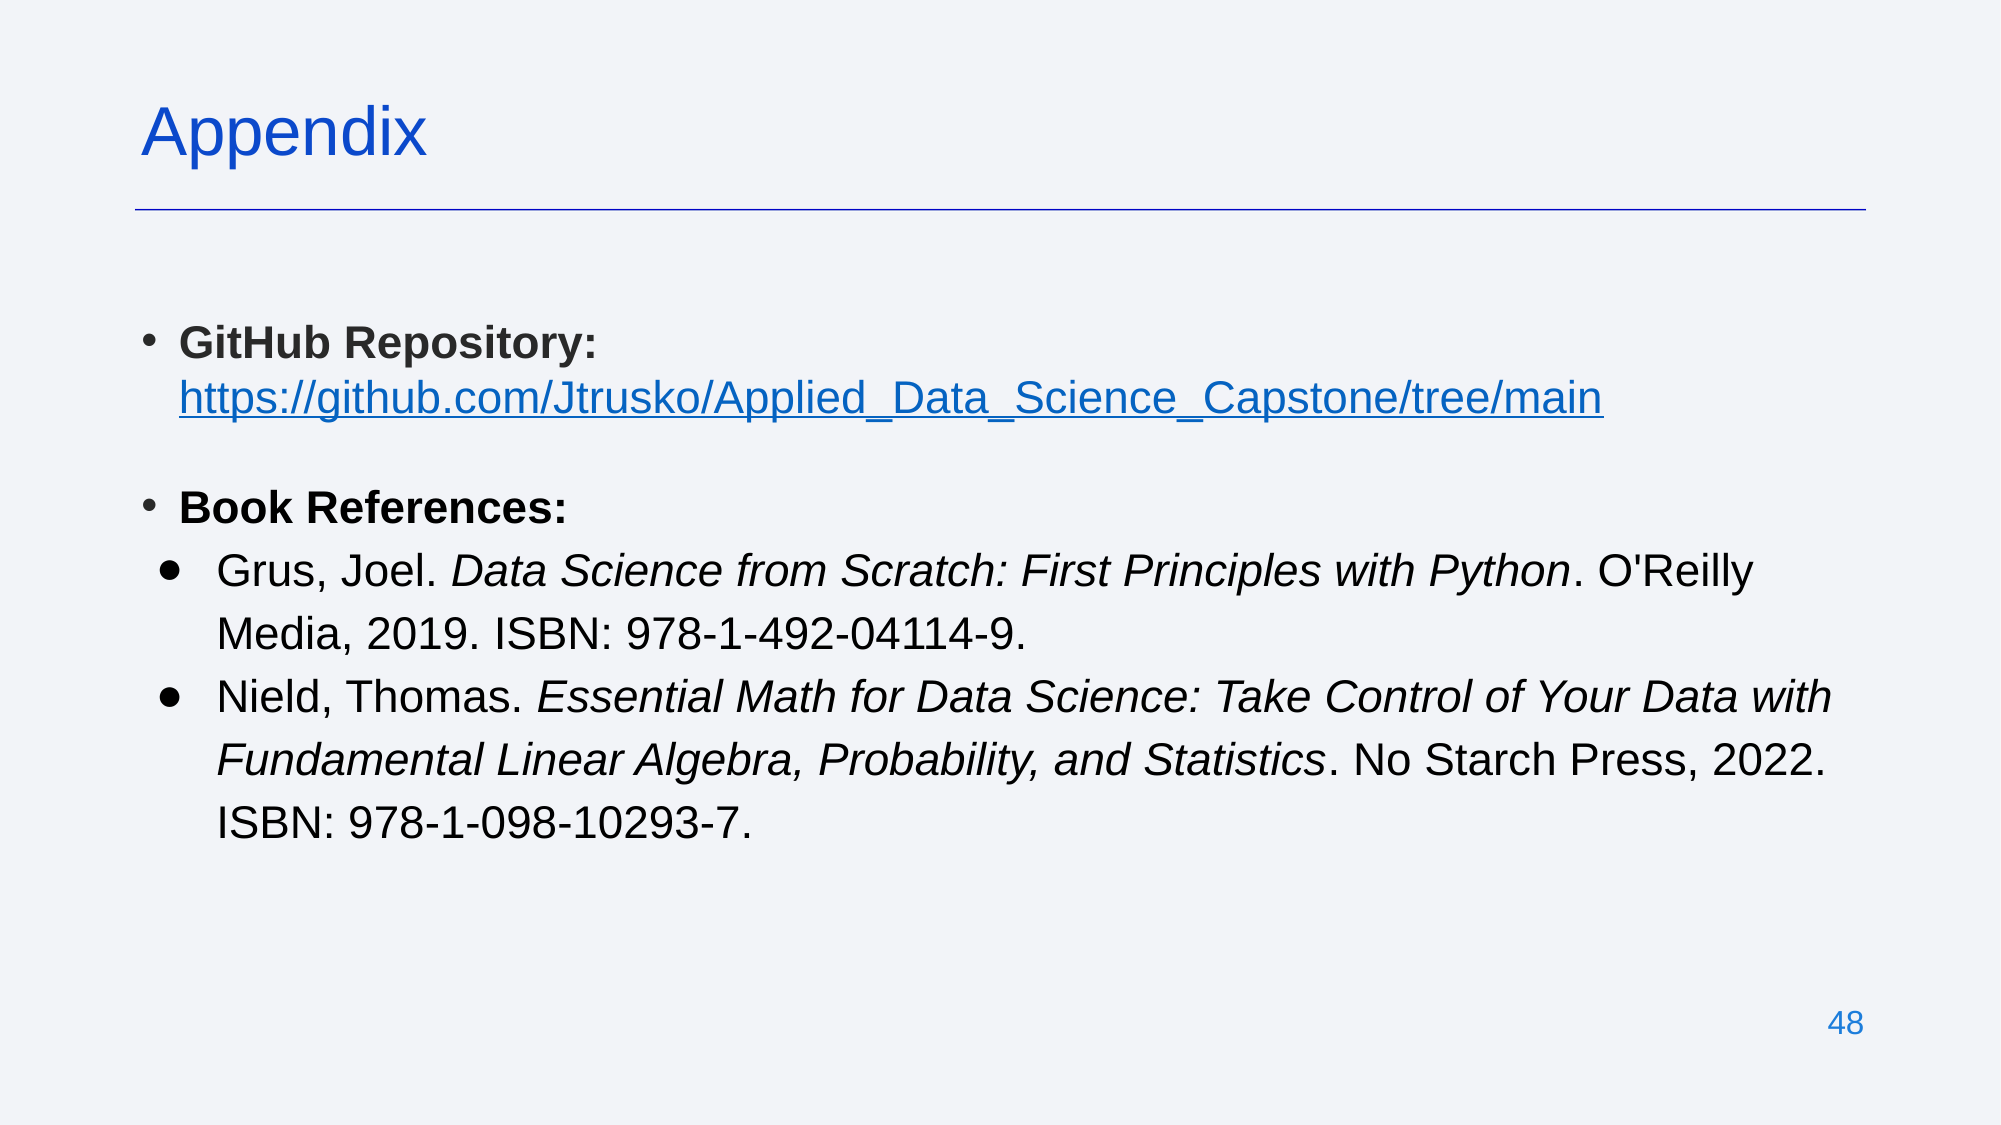

Appendix
GitHub Repository: https://github.com/Jtrusko/Applied_Data_Science_Capstone/tree/main

Book References:
Grus, Joel. Data Science from Scratch: First Principles with Python. O'Reilly Media, 2019. ISBN: 978-1-492-04114-9.
Nield, Thomas. Essential Math for Data Science: Take Control of Your Data with Fundamental Linear Algebra, Probability, and Statistics. No Starch Press, 2022. ISBN: 978-1-098-10293-7.

48